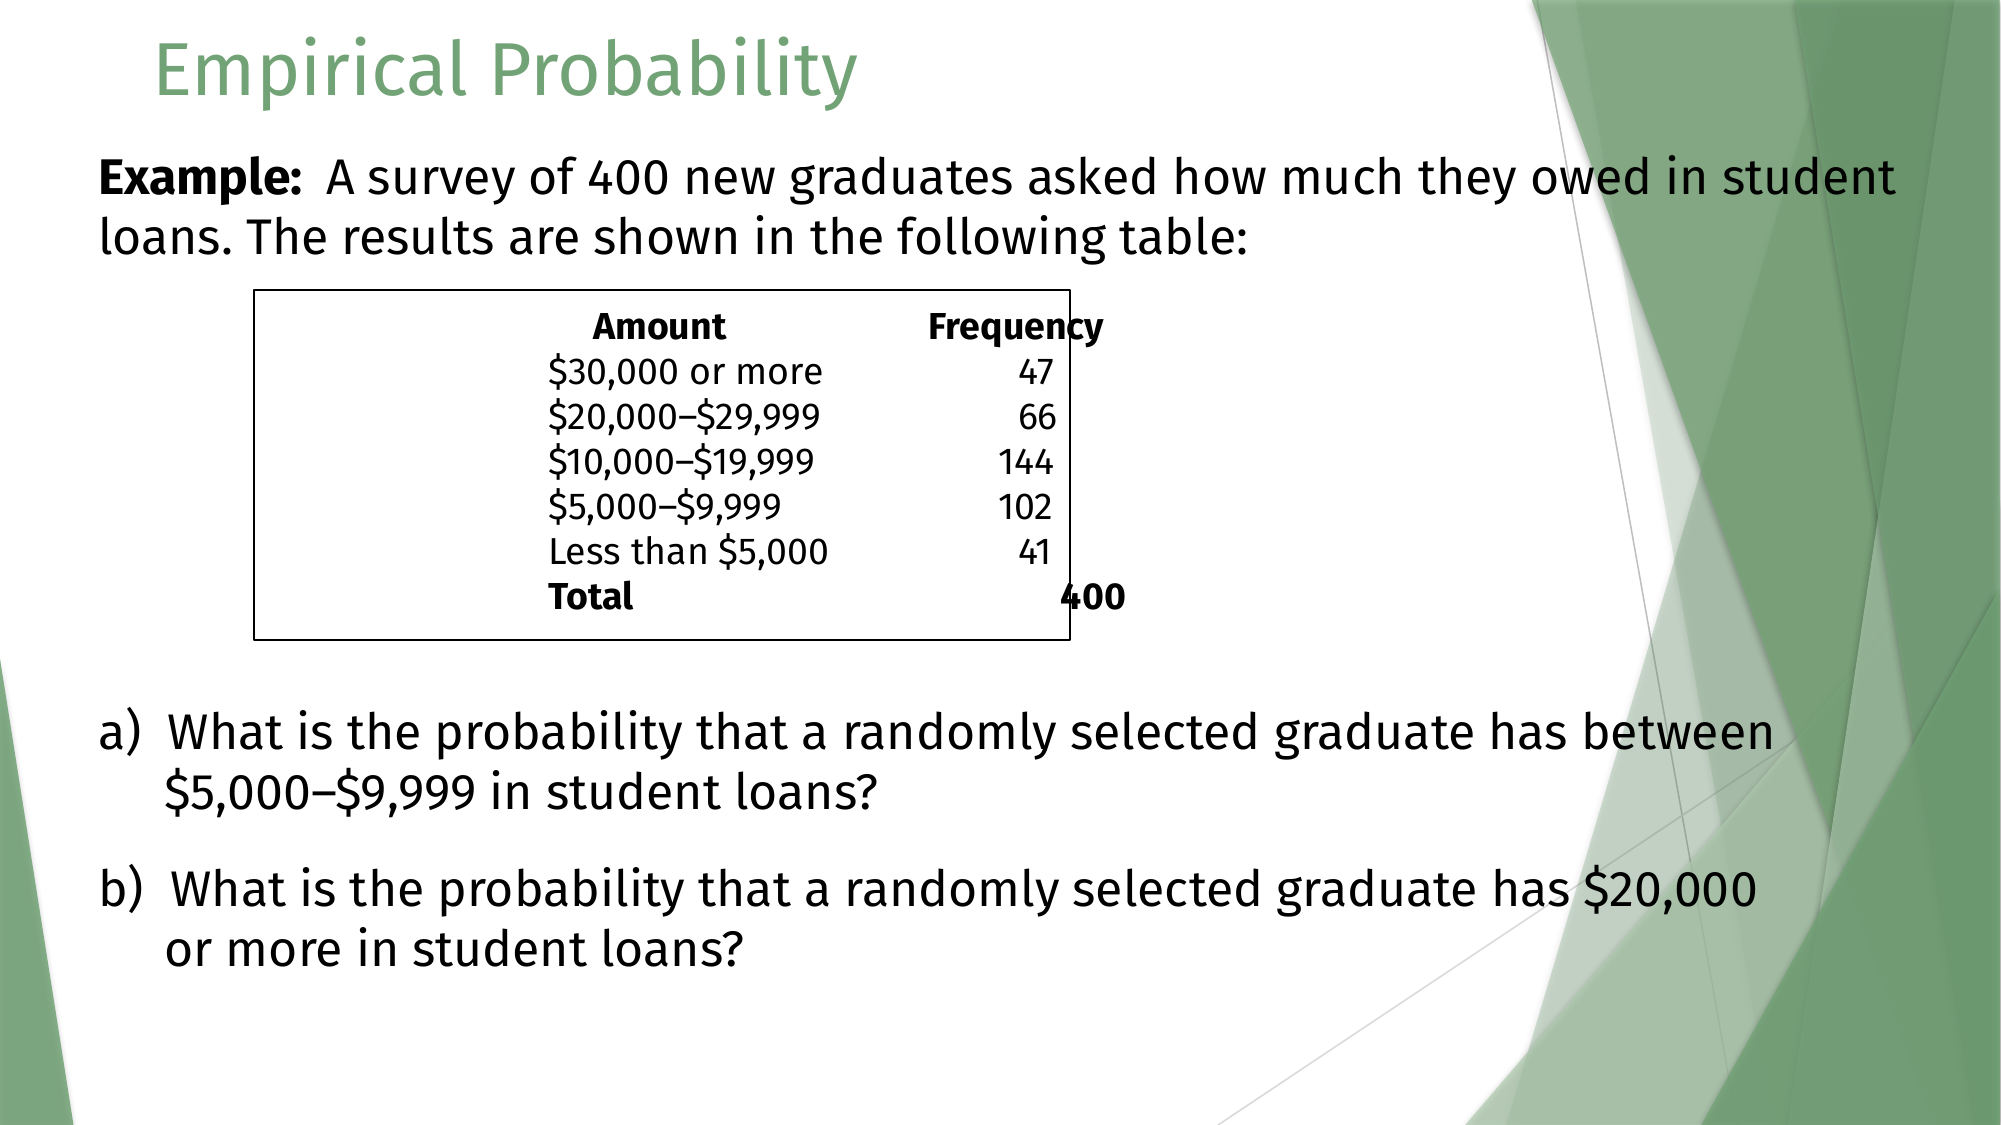

# Empirical Probability
Example:  A survey of 400 new graduates asked how much they owed in student loans. The results are shown in the following table:
			     Amount 	         Frequency
			$30,000 or more 		  47
			$20,000–$29,999 	    	  66
			$10,000–$19,999 	  	144
			$5,000–$9,999 		102
			Less than $5,000		  41
			Total 			       400

a)  What is the probability that a randomly selected graduate has between
     $5,000–$9,999 in student loans?
b)  What is the probability that a randomly selected graduate has $20,000
     or more in student loans?